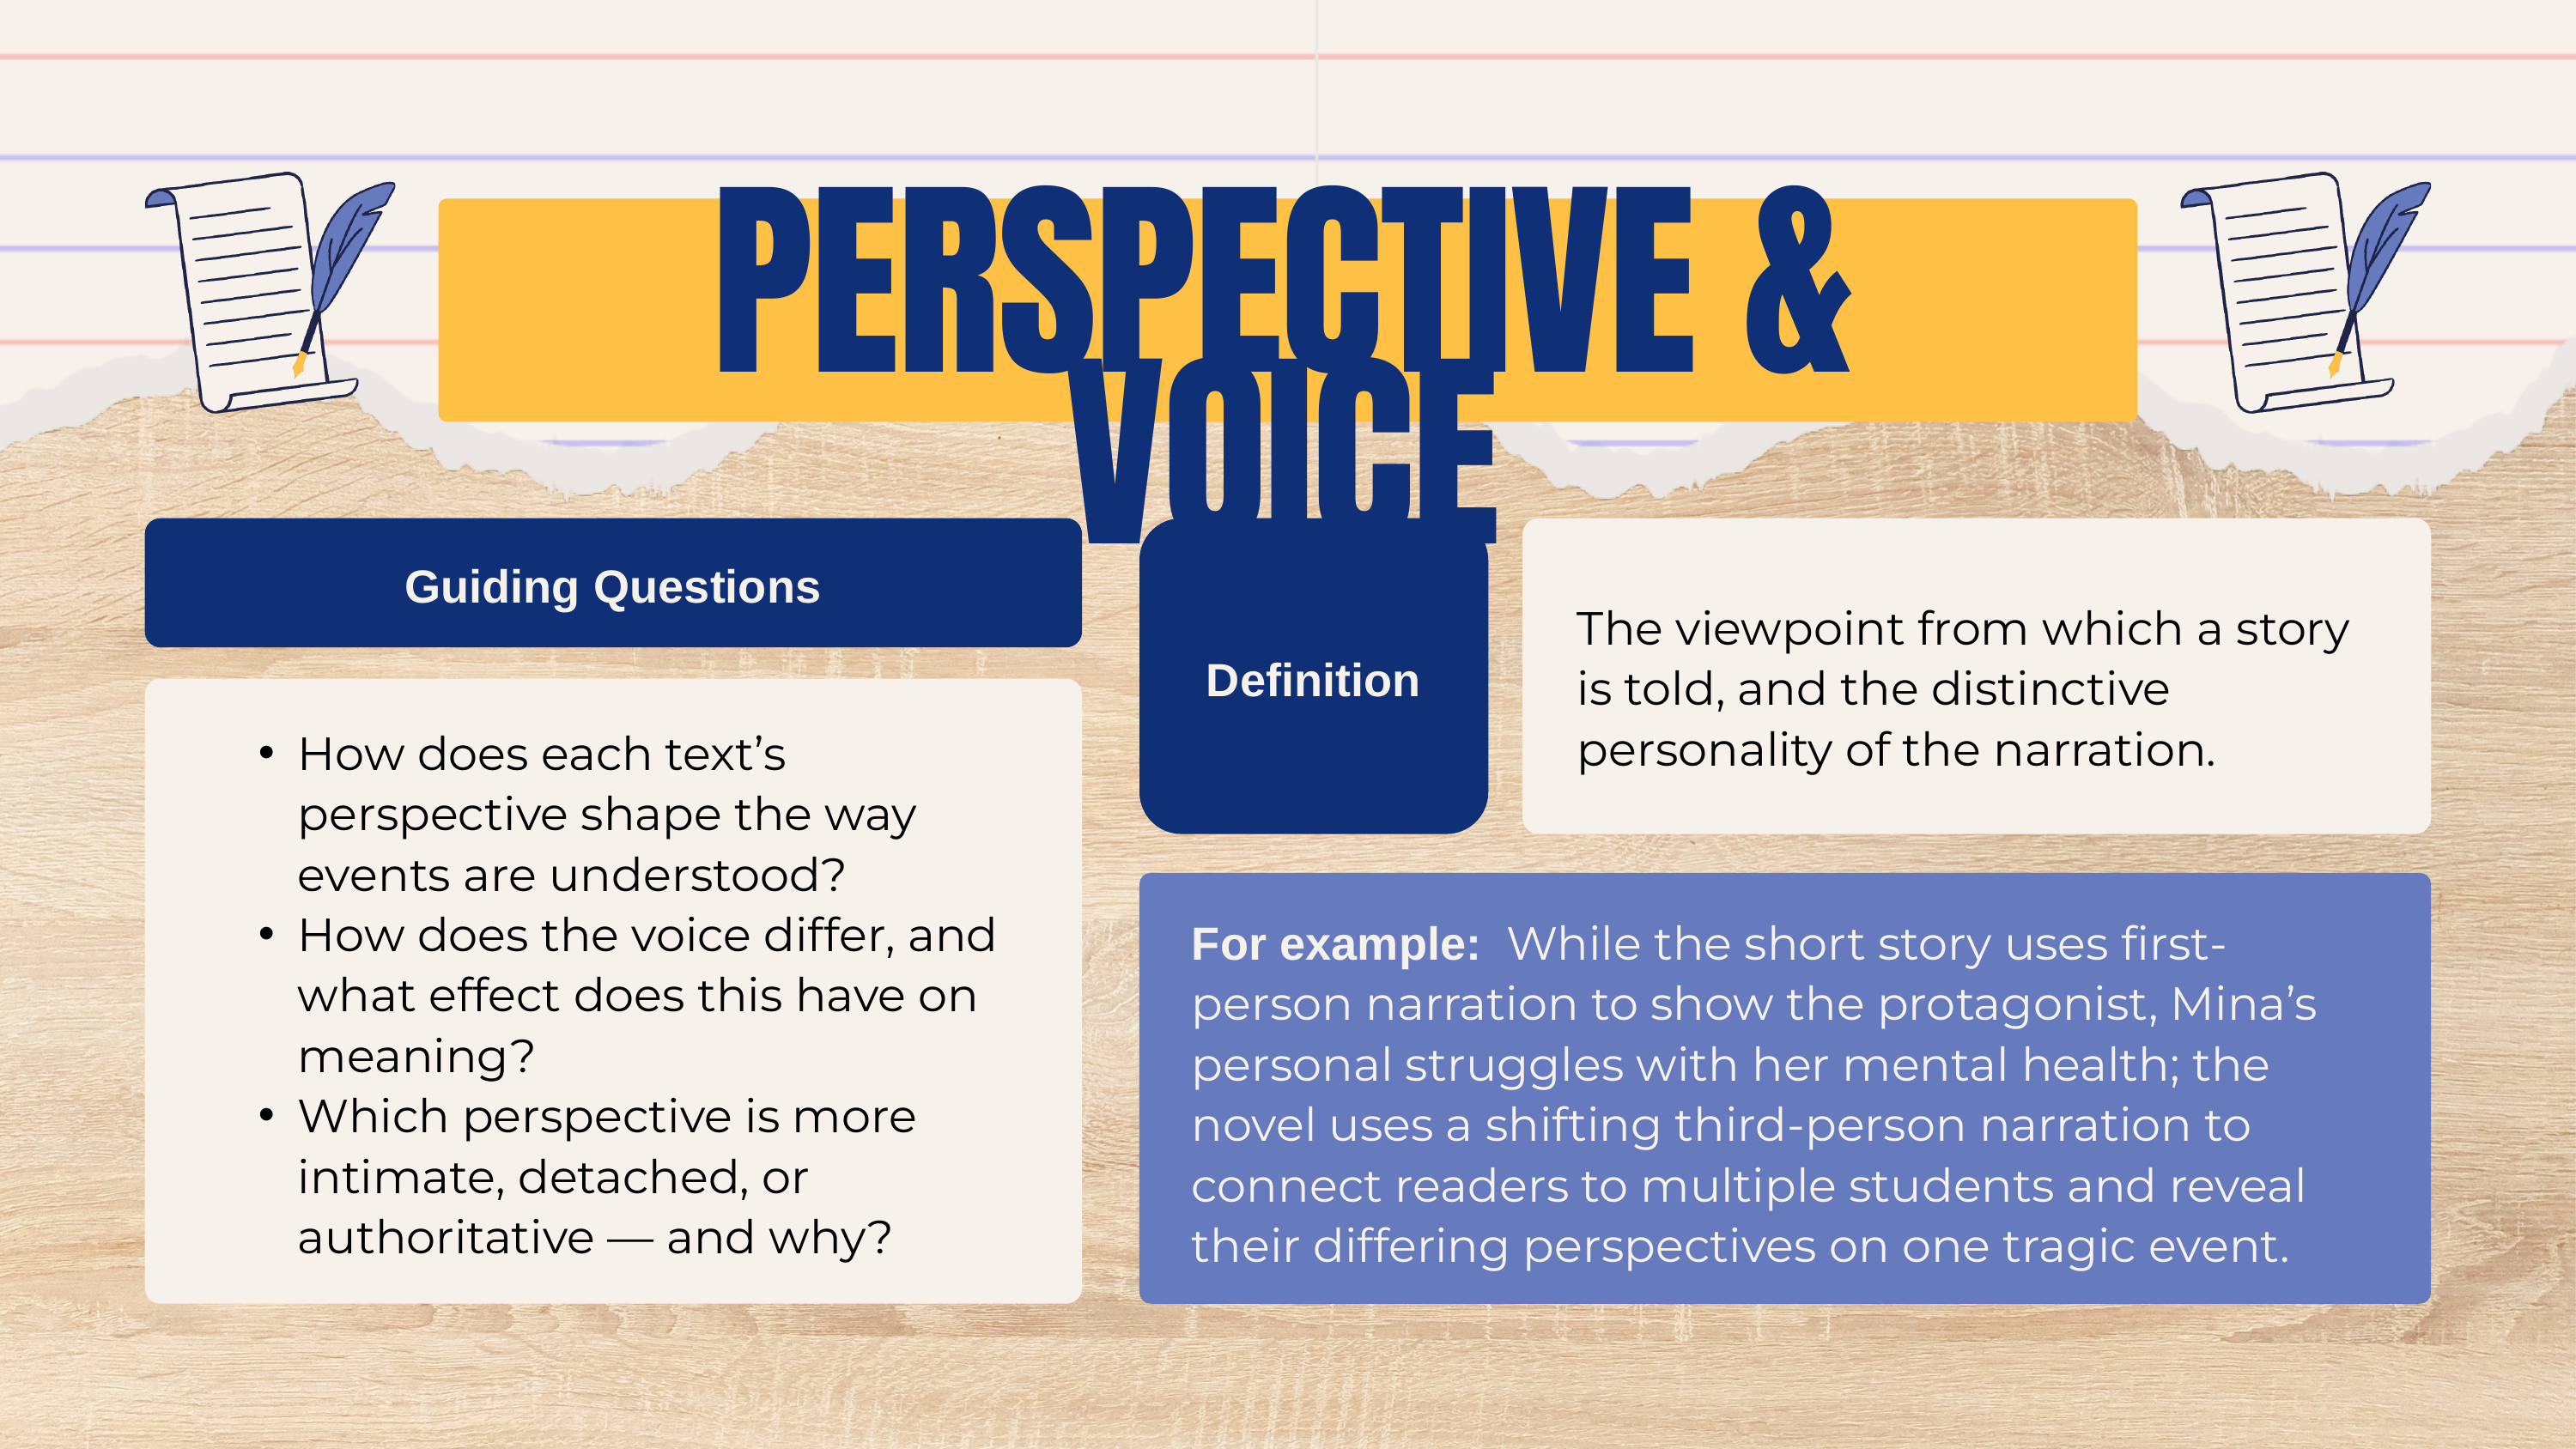

PERSPECTIVE & VOICE

Guiding Questions
The viewpoint from which a story is told, and the distinctive personality of the narration.
Definition

How does each text’s perspective shape the way events are understood?
How does the voice differ, and what effect does this have on meaning?
Which perspective is more intimate, detached, or authoritative — and why?

For example:  While the short story uses first-person narration to show the protagonist, Mina’s personal struggles with her mental health; the novel uses a shifting third-person narration to connect readers to multiple students and reveal their differing perspectives on one tragic event.